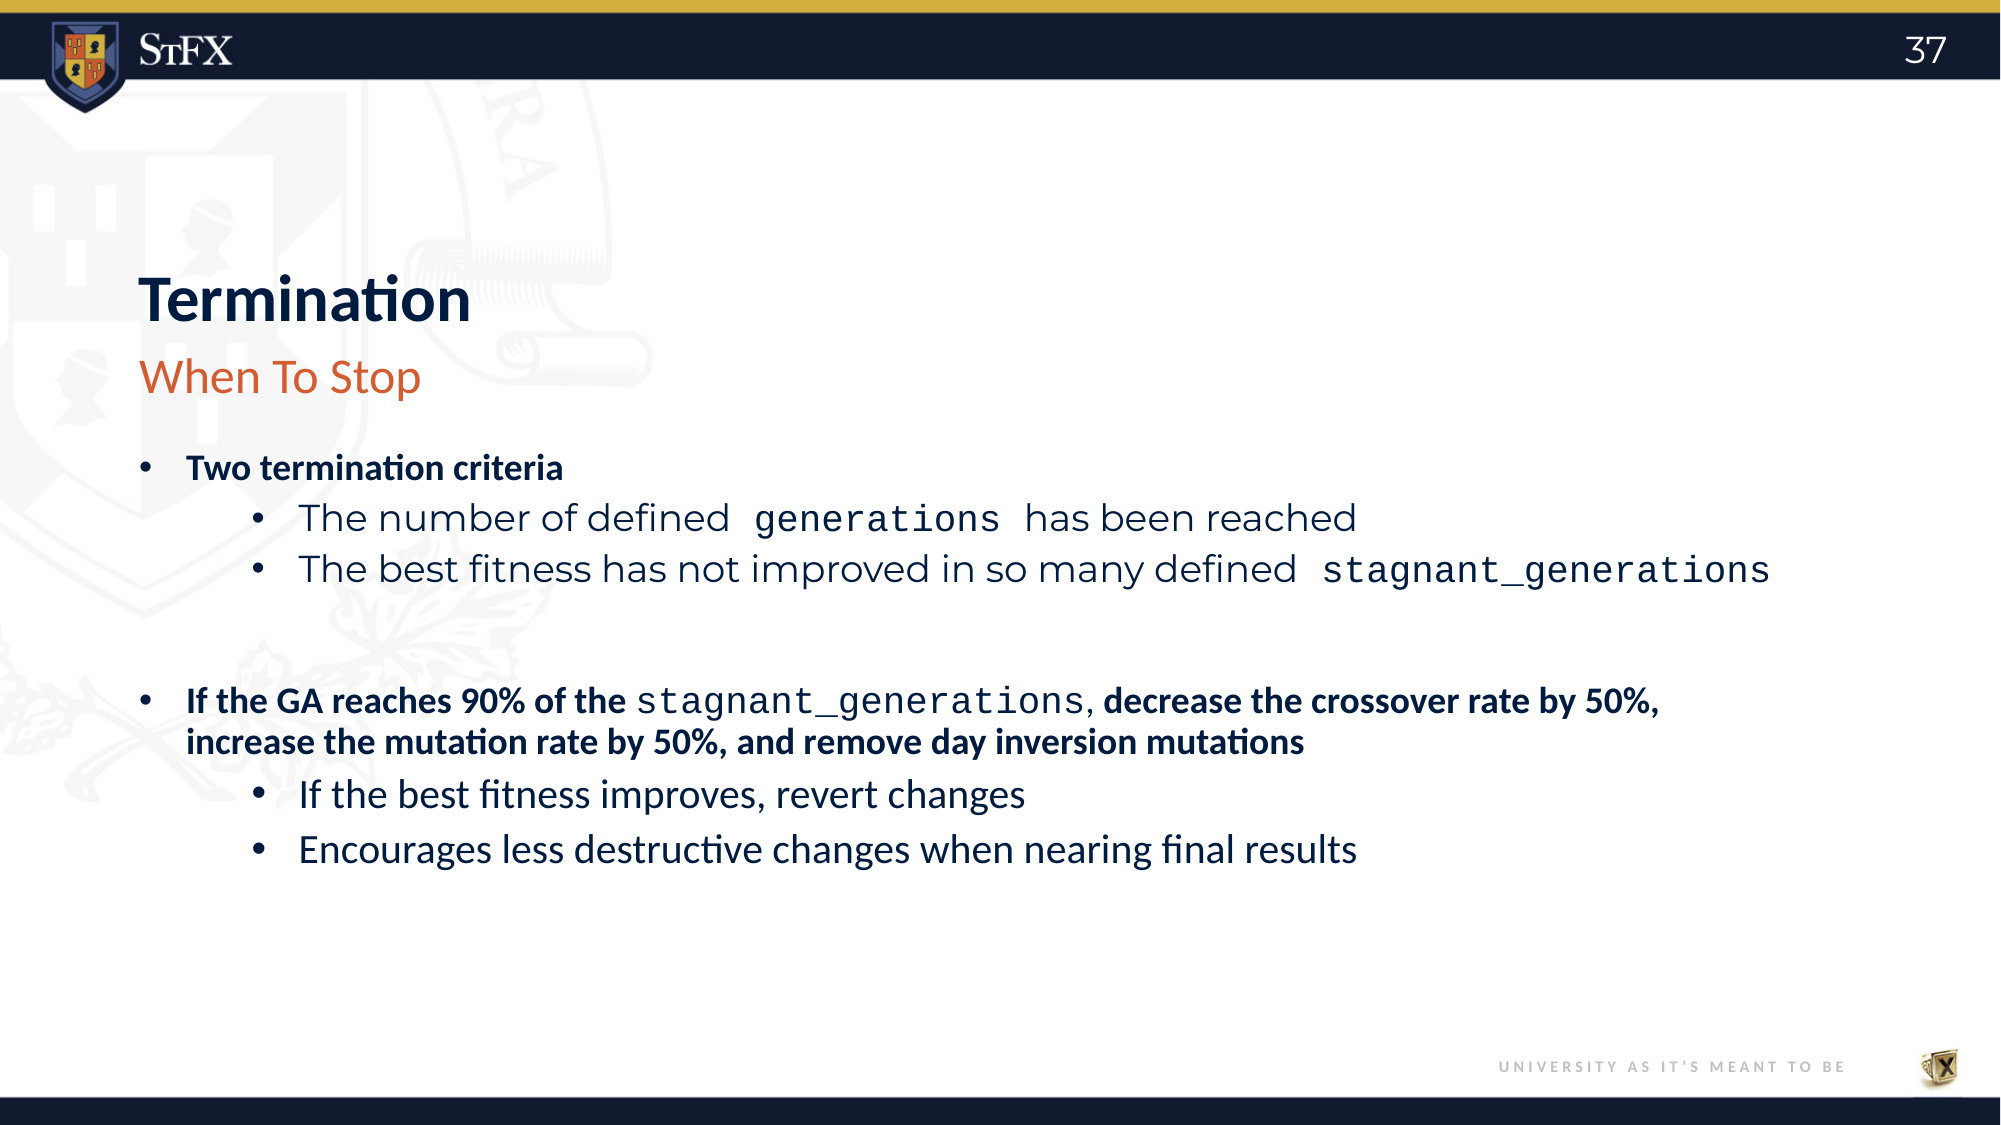

37
# Termination
When To Stop
Two termination criteria
The number of defined generations has been reached
The best fitness has not improved in so many defined stagnant_generations

If the GA reaches 90% of the stagnant_generations, decrease the crossover rate by 50%, increase the mutation rate by 50%, and remove day inversion mutations
If the best fitness improves, revert changes
Encourages less destructive changes when nearing final results